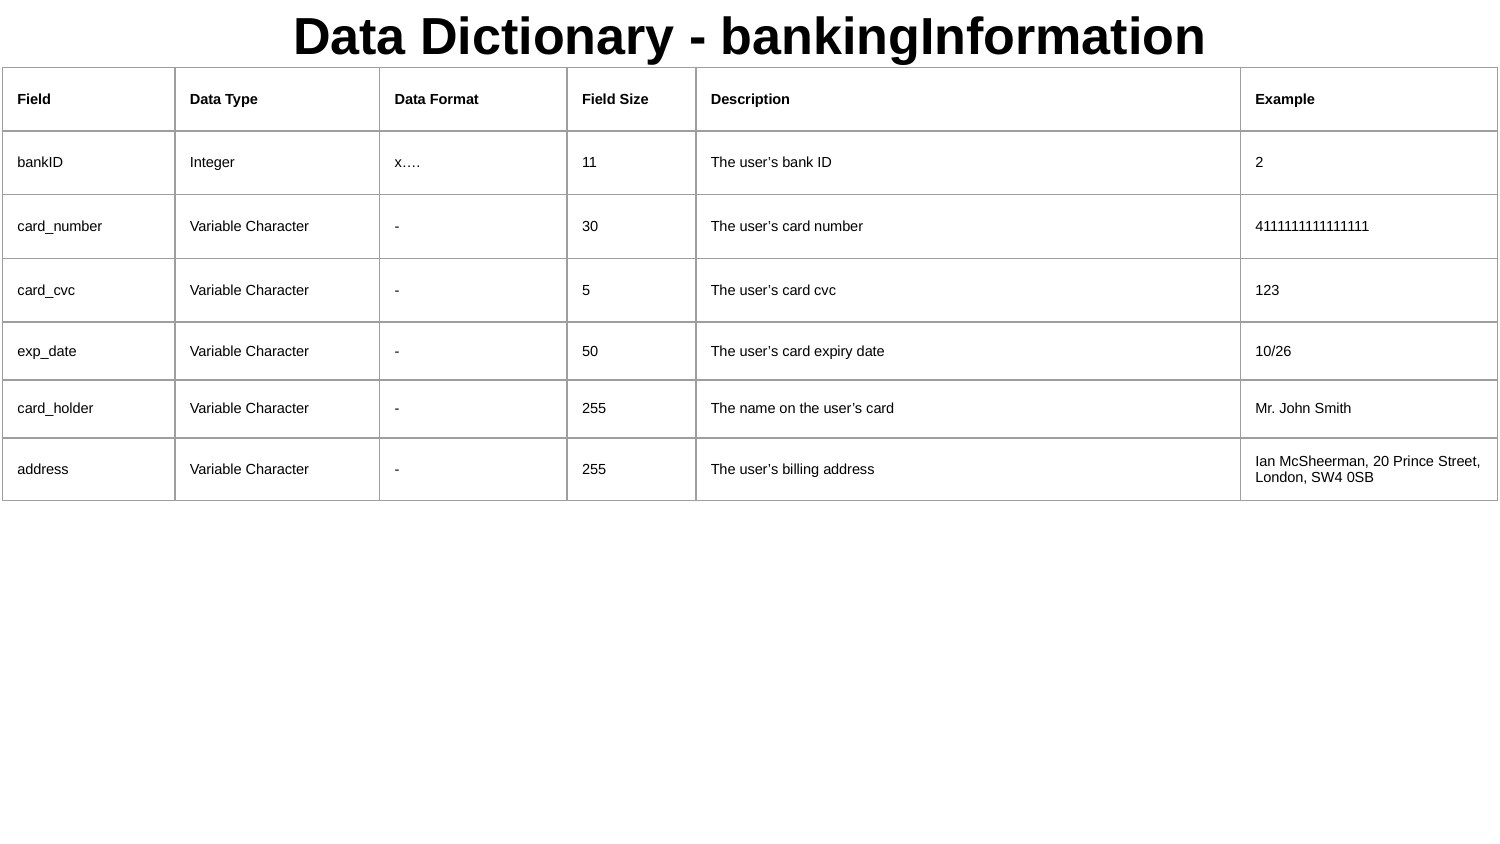

# Data Dictionary - bankingInformation
| Field | Data Type | Data Format | Field Size | Description | Example |
| --- | --- | --- | --- | --- | --- |
| bankID | Integer | x…. | 11 | The user’s bank ID | 2 |
| card\_number | Variable Character | - | 30 | The user’s card number | 4111111111111111 |
| card\_cvc | Variable Character | - | 5 | The user’s card cvc | 123 |
| exp\_date | Variable Character | - | 50 | The user’s card expiry date | 10/26 |
| card\_holder | Variable Character | - | 255 | The name on the user’s card | Mr. John Smith |
| address | Variable Character | - | 255 | The user’s billing address | Ian McSheerman, 20 Prince Street, London, SW4 0SB |